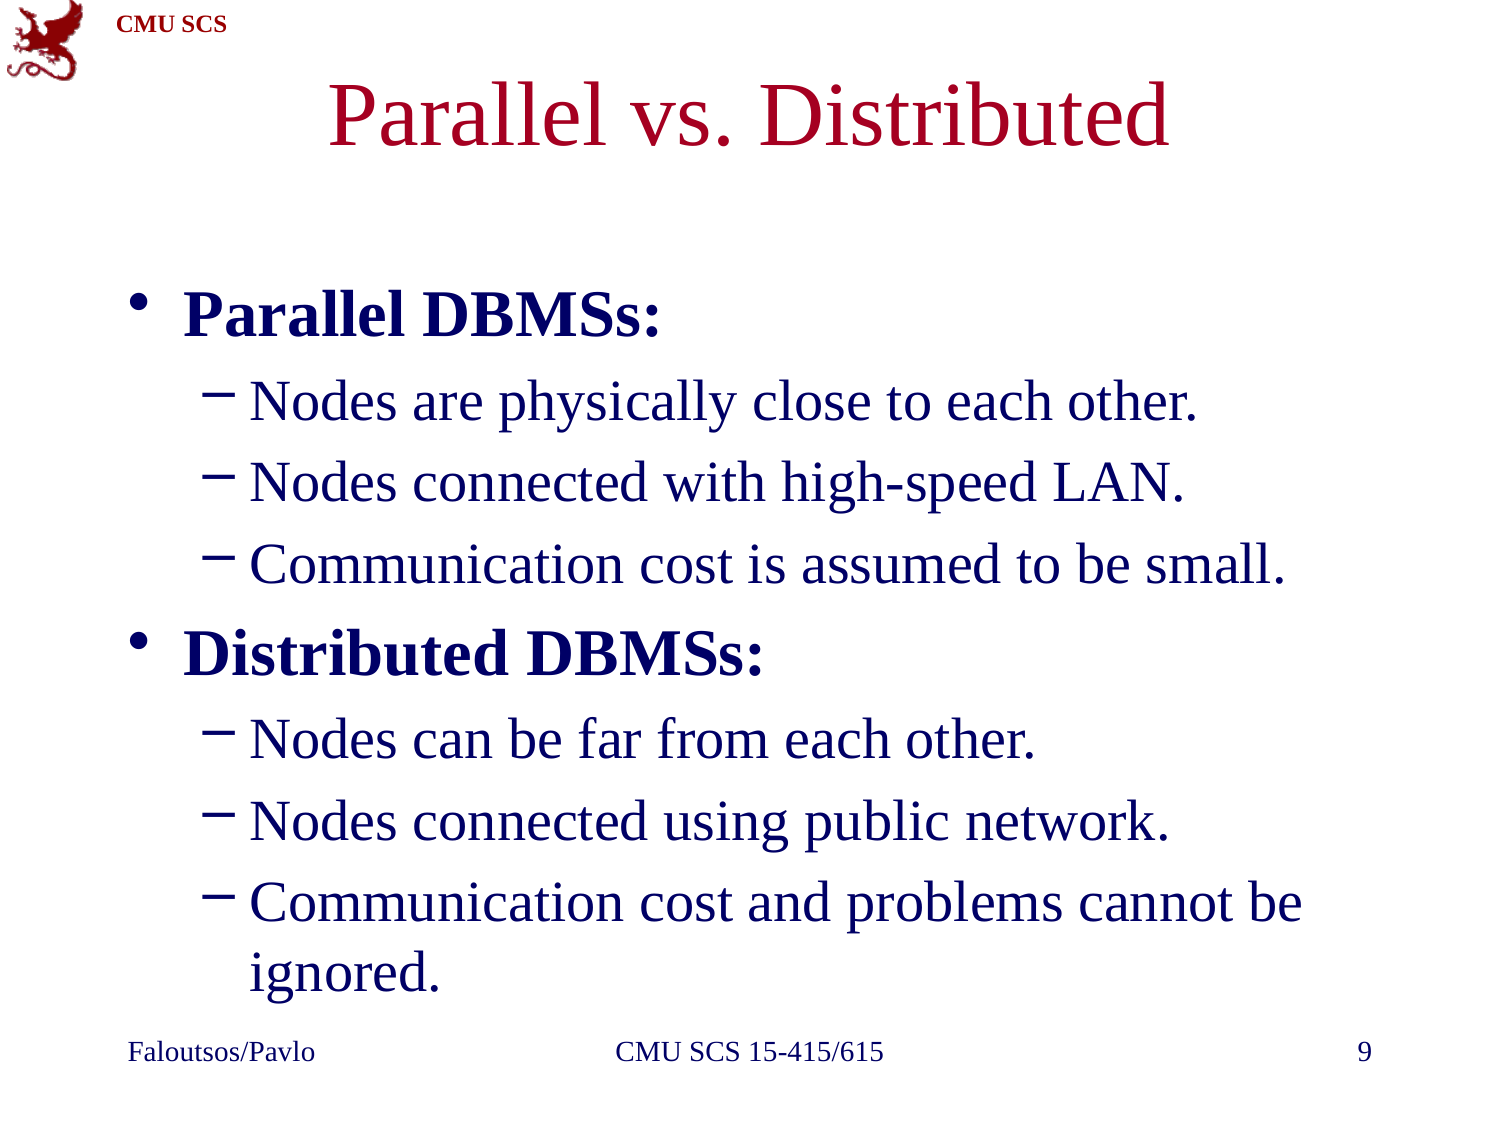

# Parallel vs. Distributed
Parallel DBMSs:
Nodes are physically close to each other.
Nodes connected with high-speed LAN.
Communication cost is assumed to be small.
Distributed DBMSs:
Nodes can be far from each other.
Nodes connected using public network.
Communication cost and problems cannot be ignored.
Faloutsos/Pavlo
CMU SCS 15-415/615
9